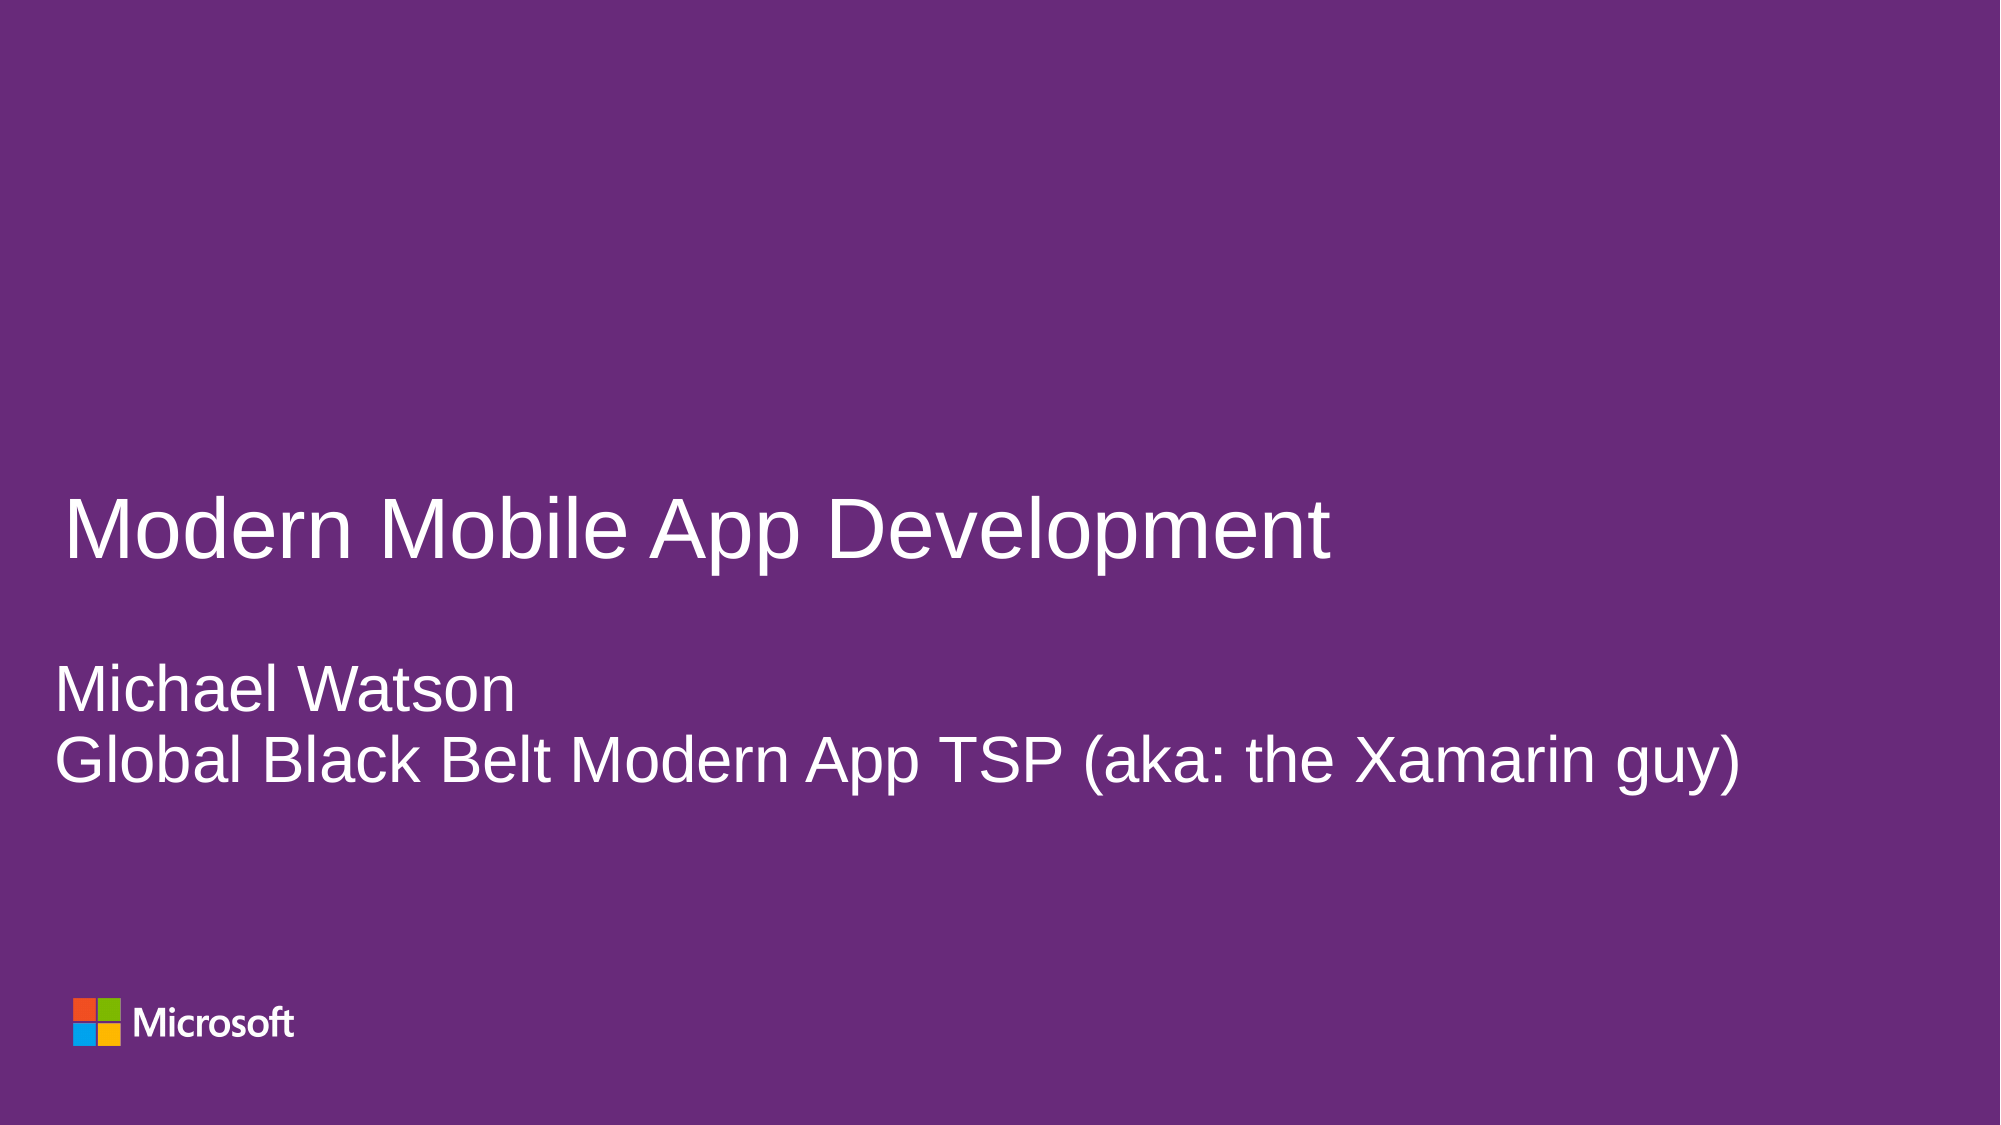

Modern Mobile App Development
Michael Watson
Global Black Belt Modern App TSP (aka: the Xamarin guy)